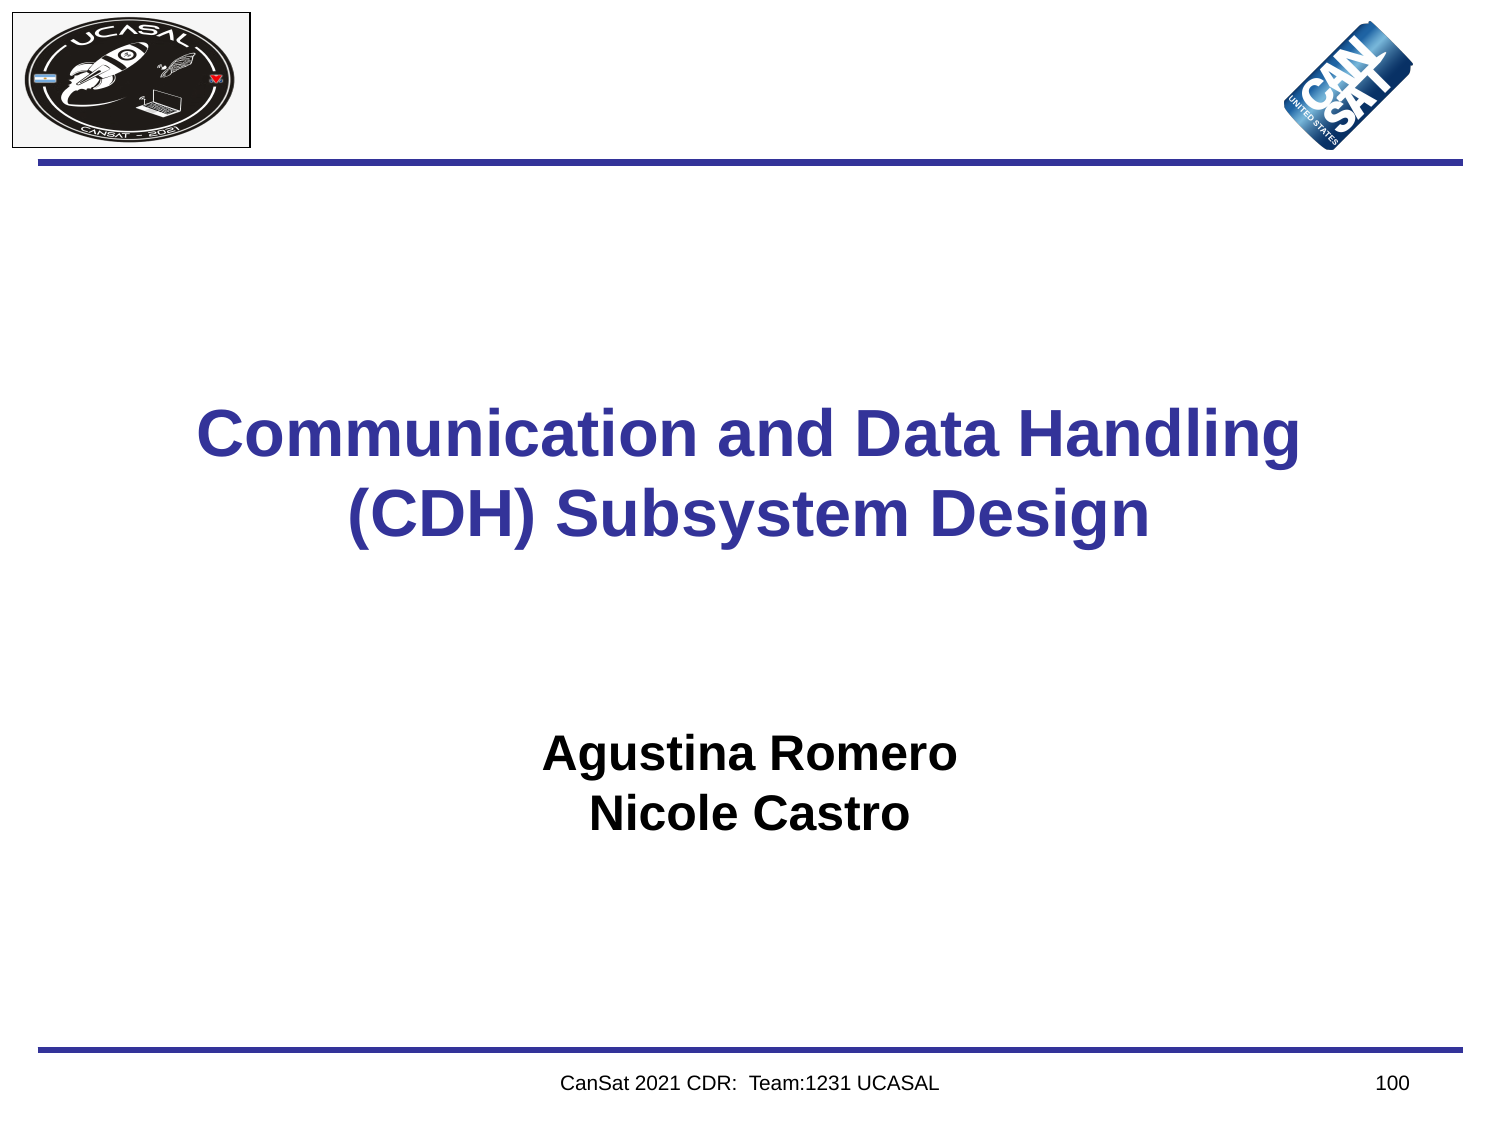

# Communication and Data Handling (CDH) Subsystem Design
Agustina Romero
Nicole Castro
CanSat 2021 CDR:  Team:1231 UCASAL
100